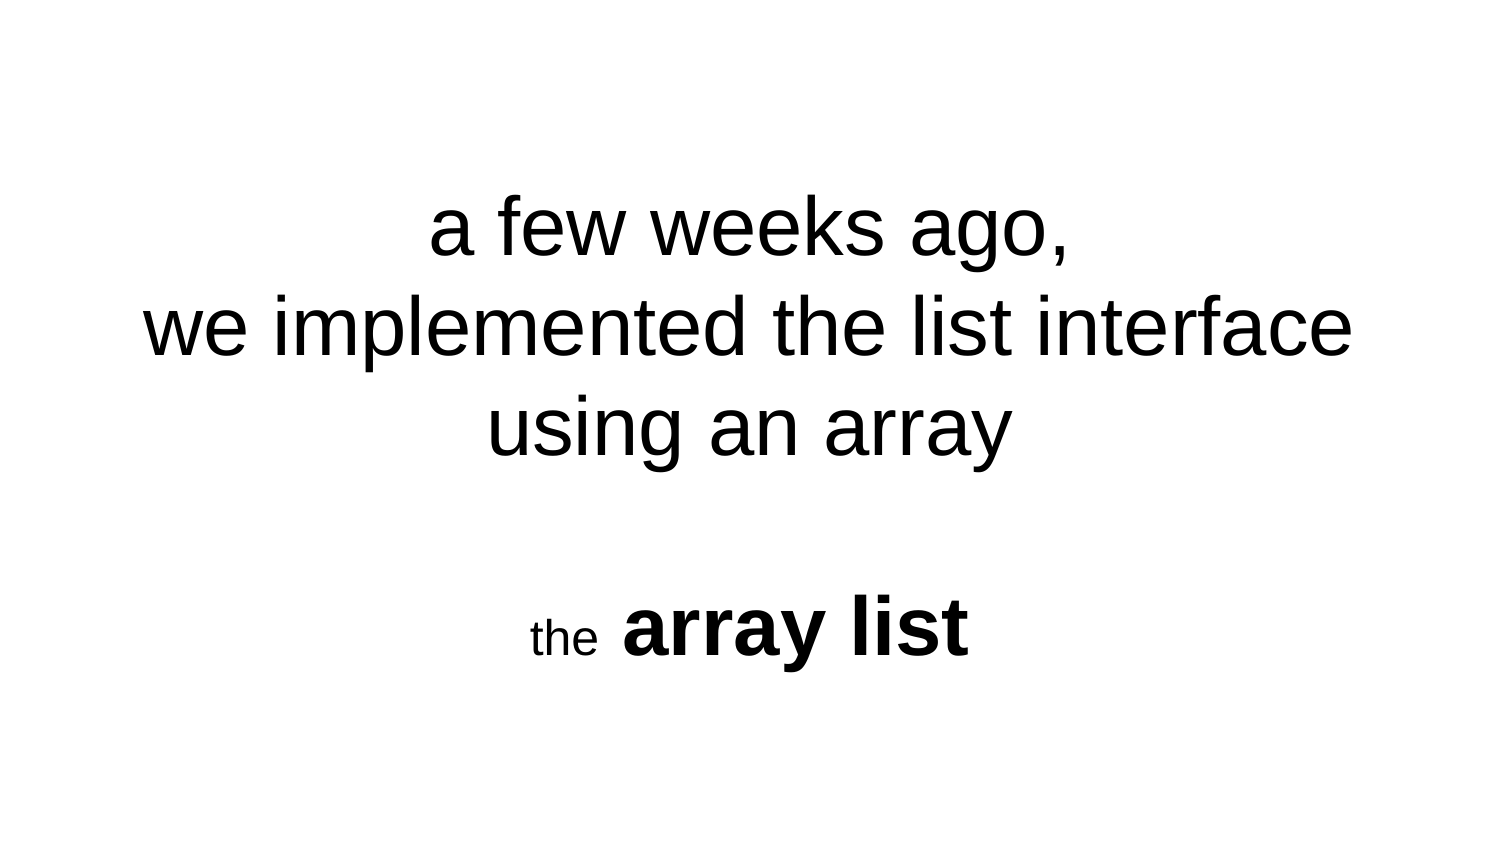

# a few weeks ago, we implemented the list interface using an array the array list